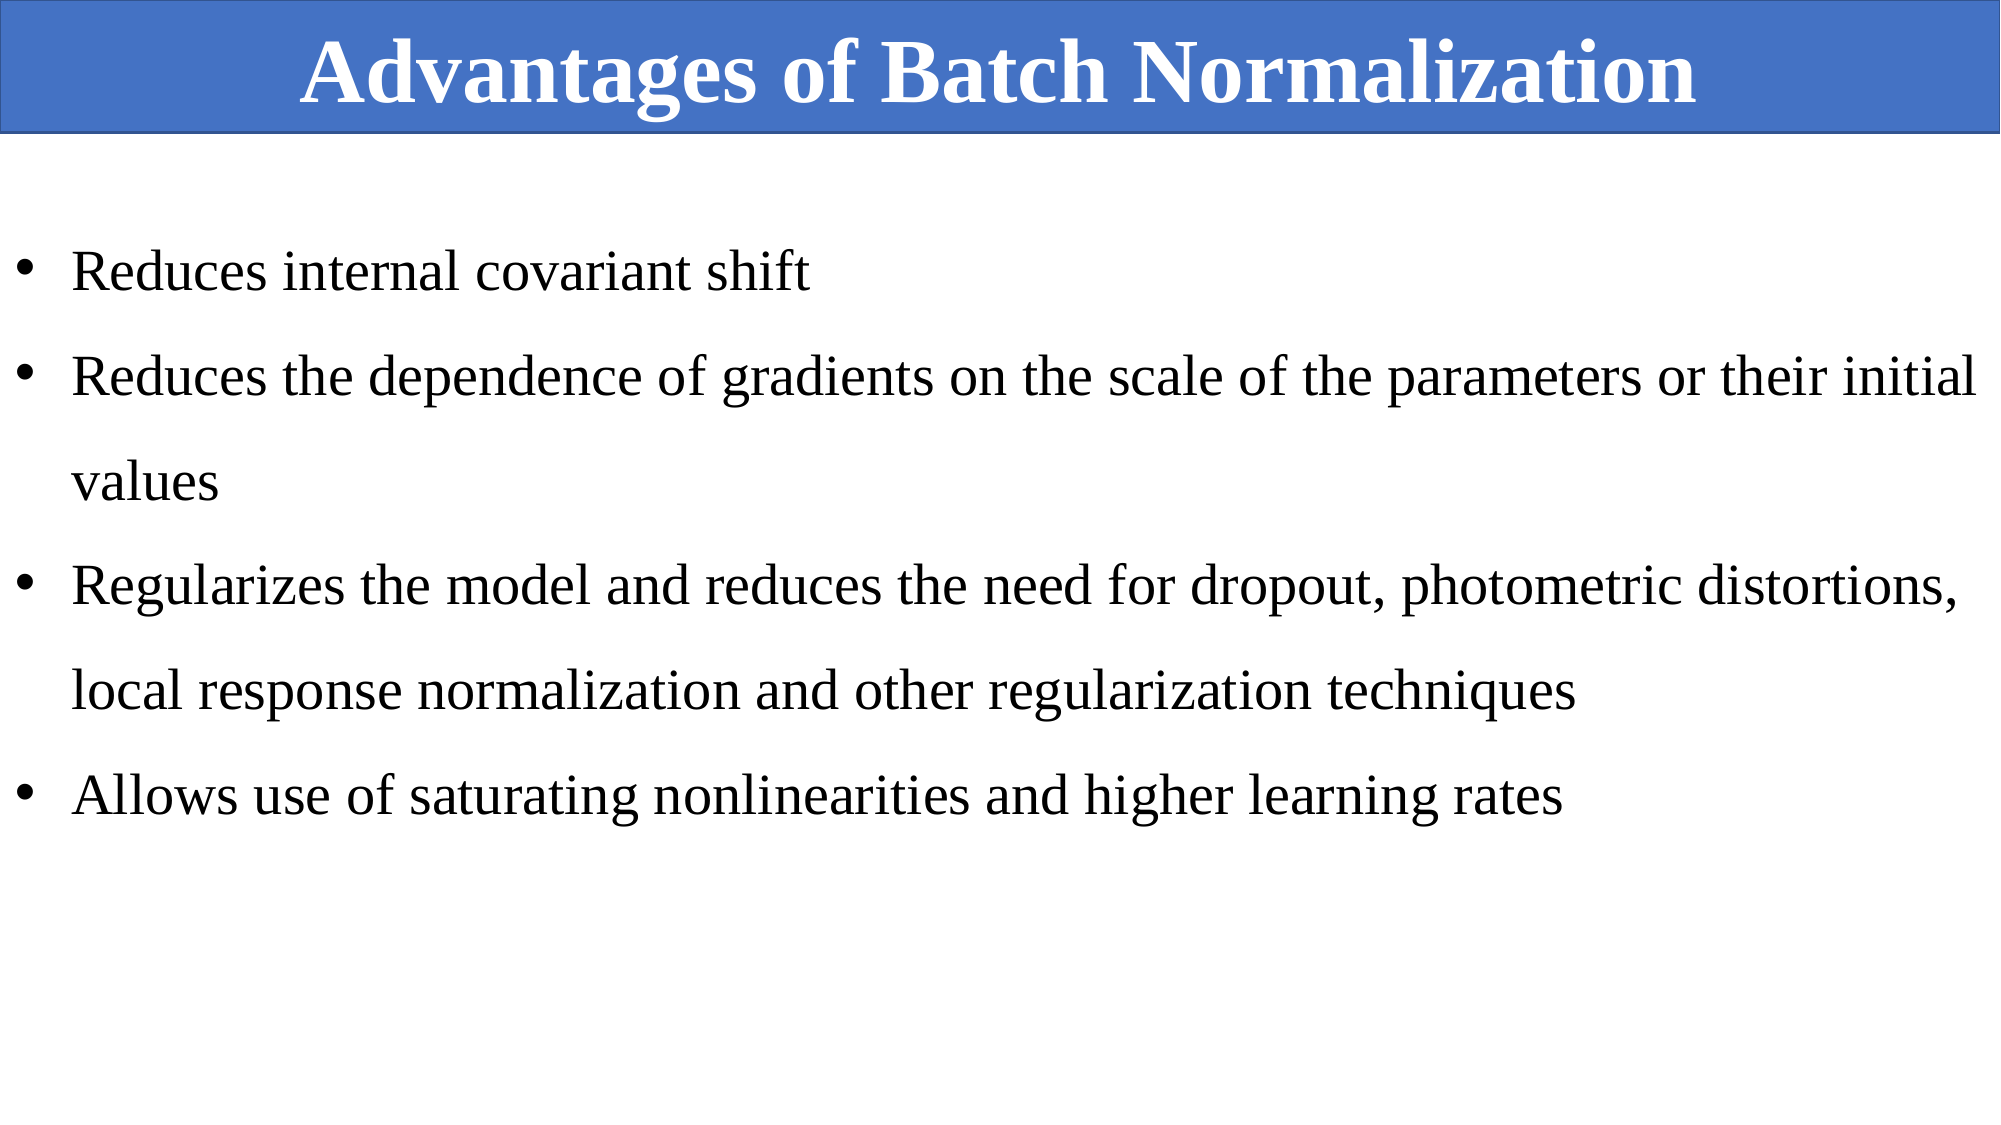

Advantages of Batch Normalization
Reduces internal covariant shift
Reduces the dependence of gradients on the scale of the parameters or their initial values
Regularizes the model and reduces the need for dropout, photometric distortions, local response normalization and other regularization techniques
Allows use of saturating nonlinearities and higher learning rates